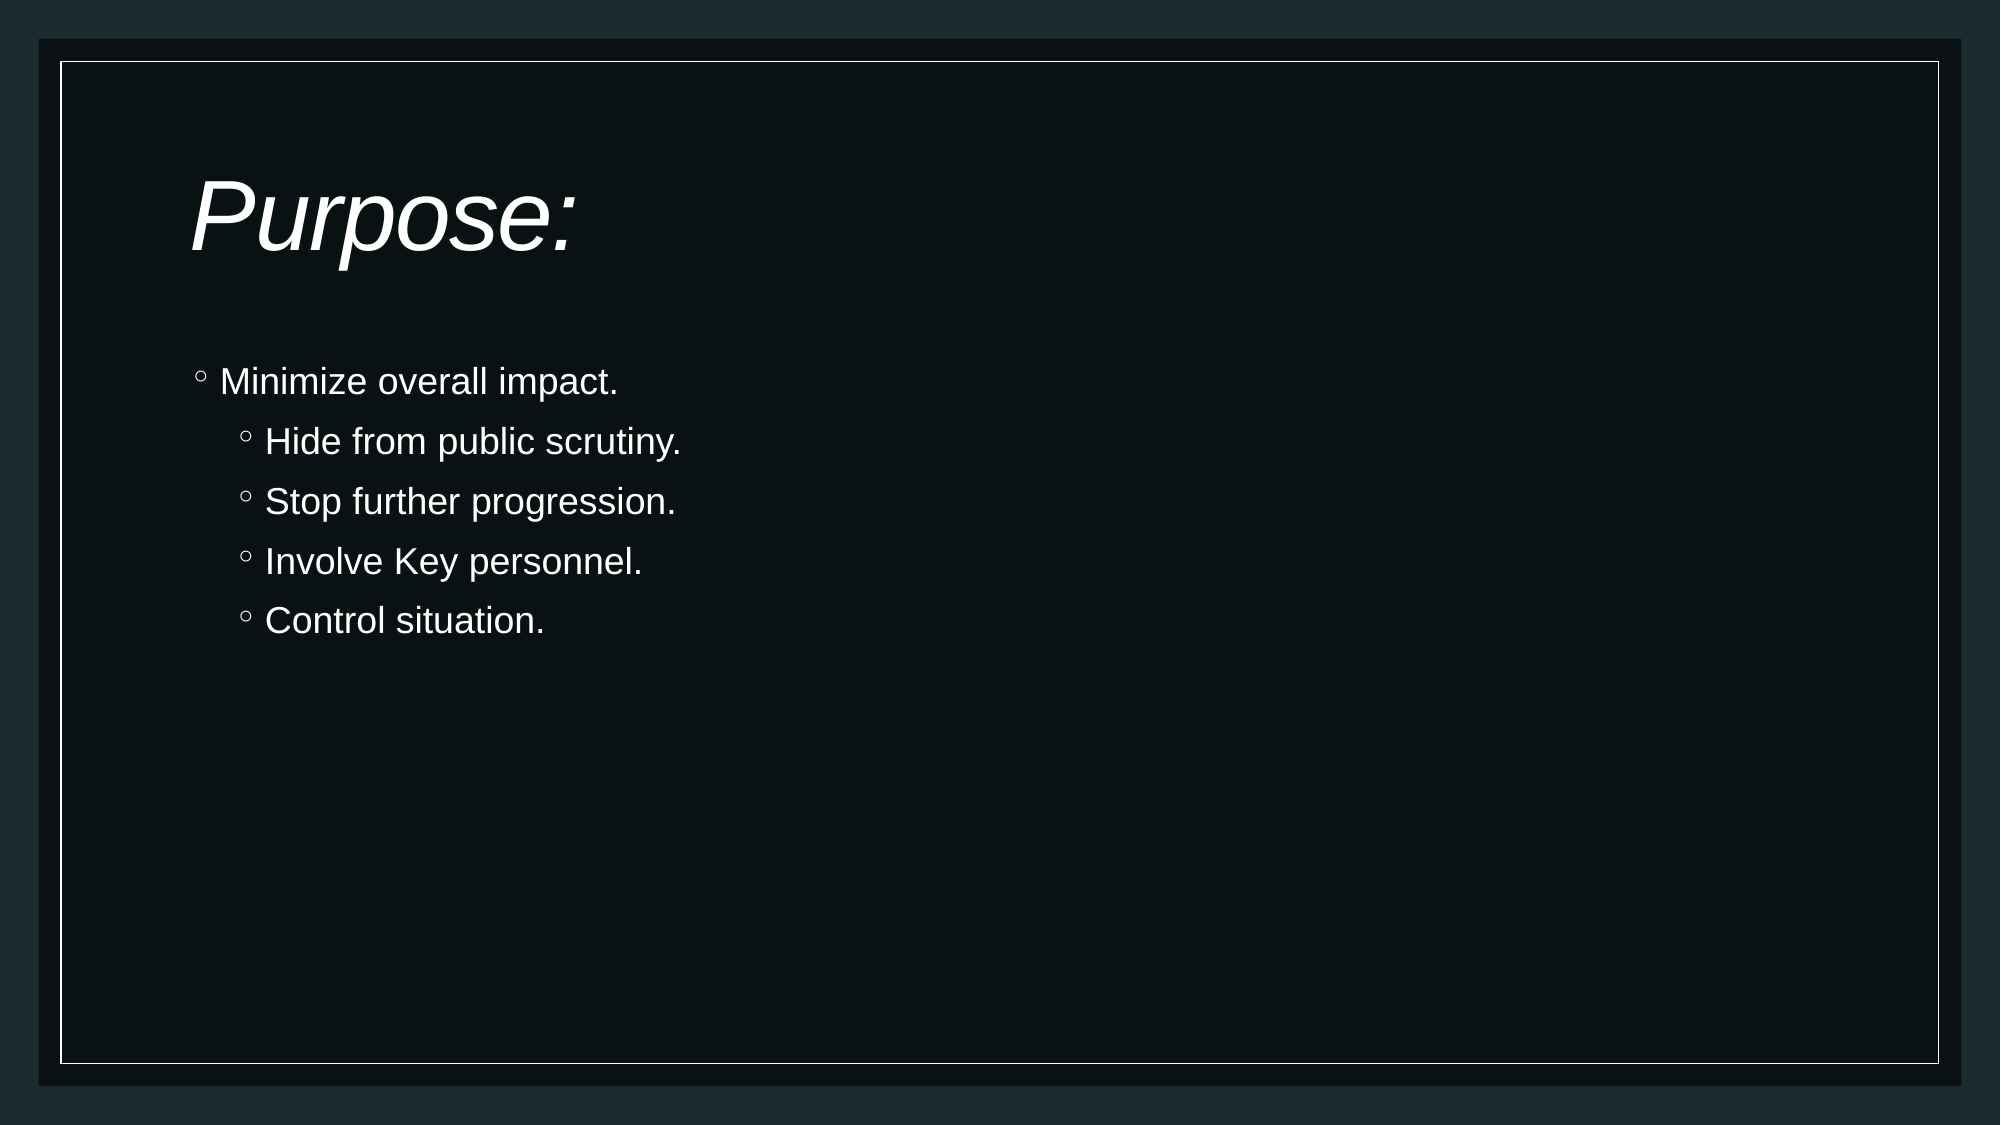

# Purpose:
Minimize overall impact.
Hide from public scrutiny.
Stop further progression.
Involve Key personnel.
Control situation.